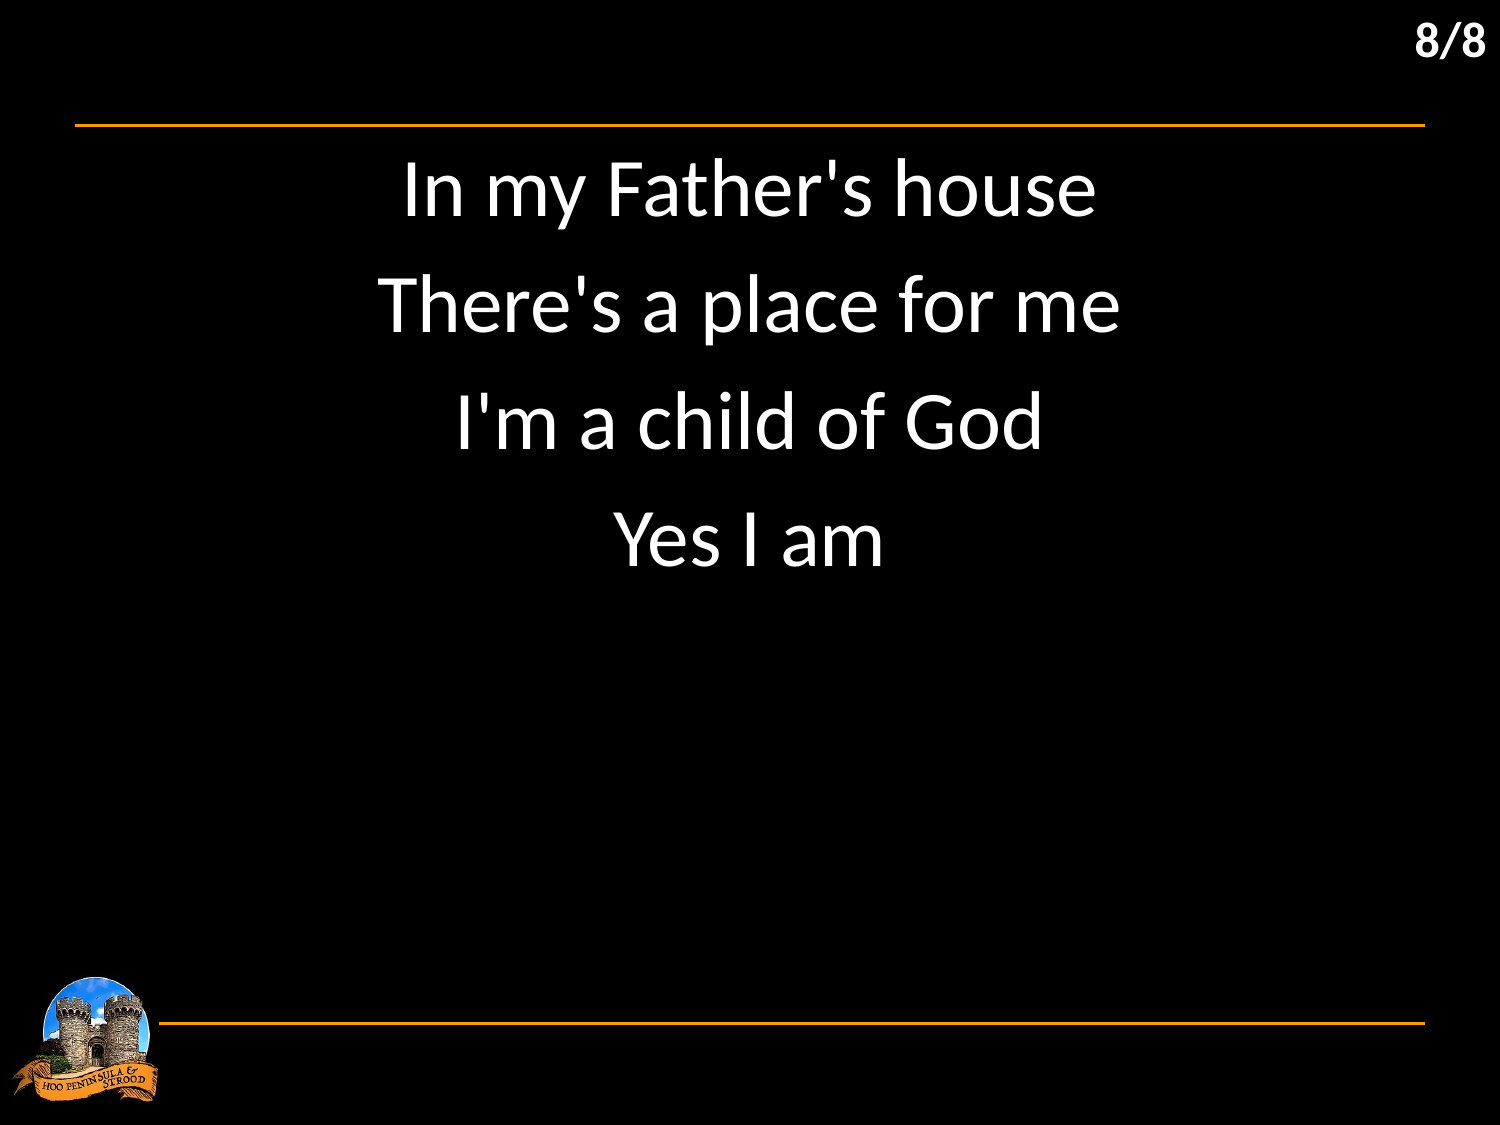

8/8
In my Father's house
There's a place for me
I'm a child of God
Yes I am